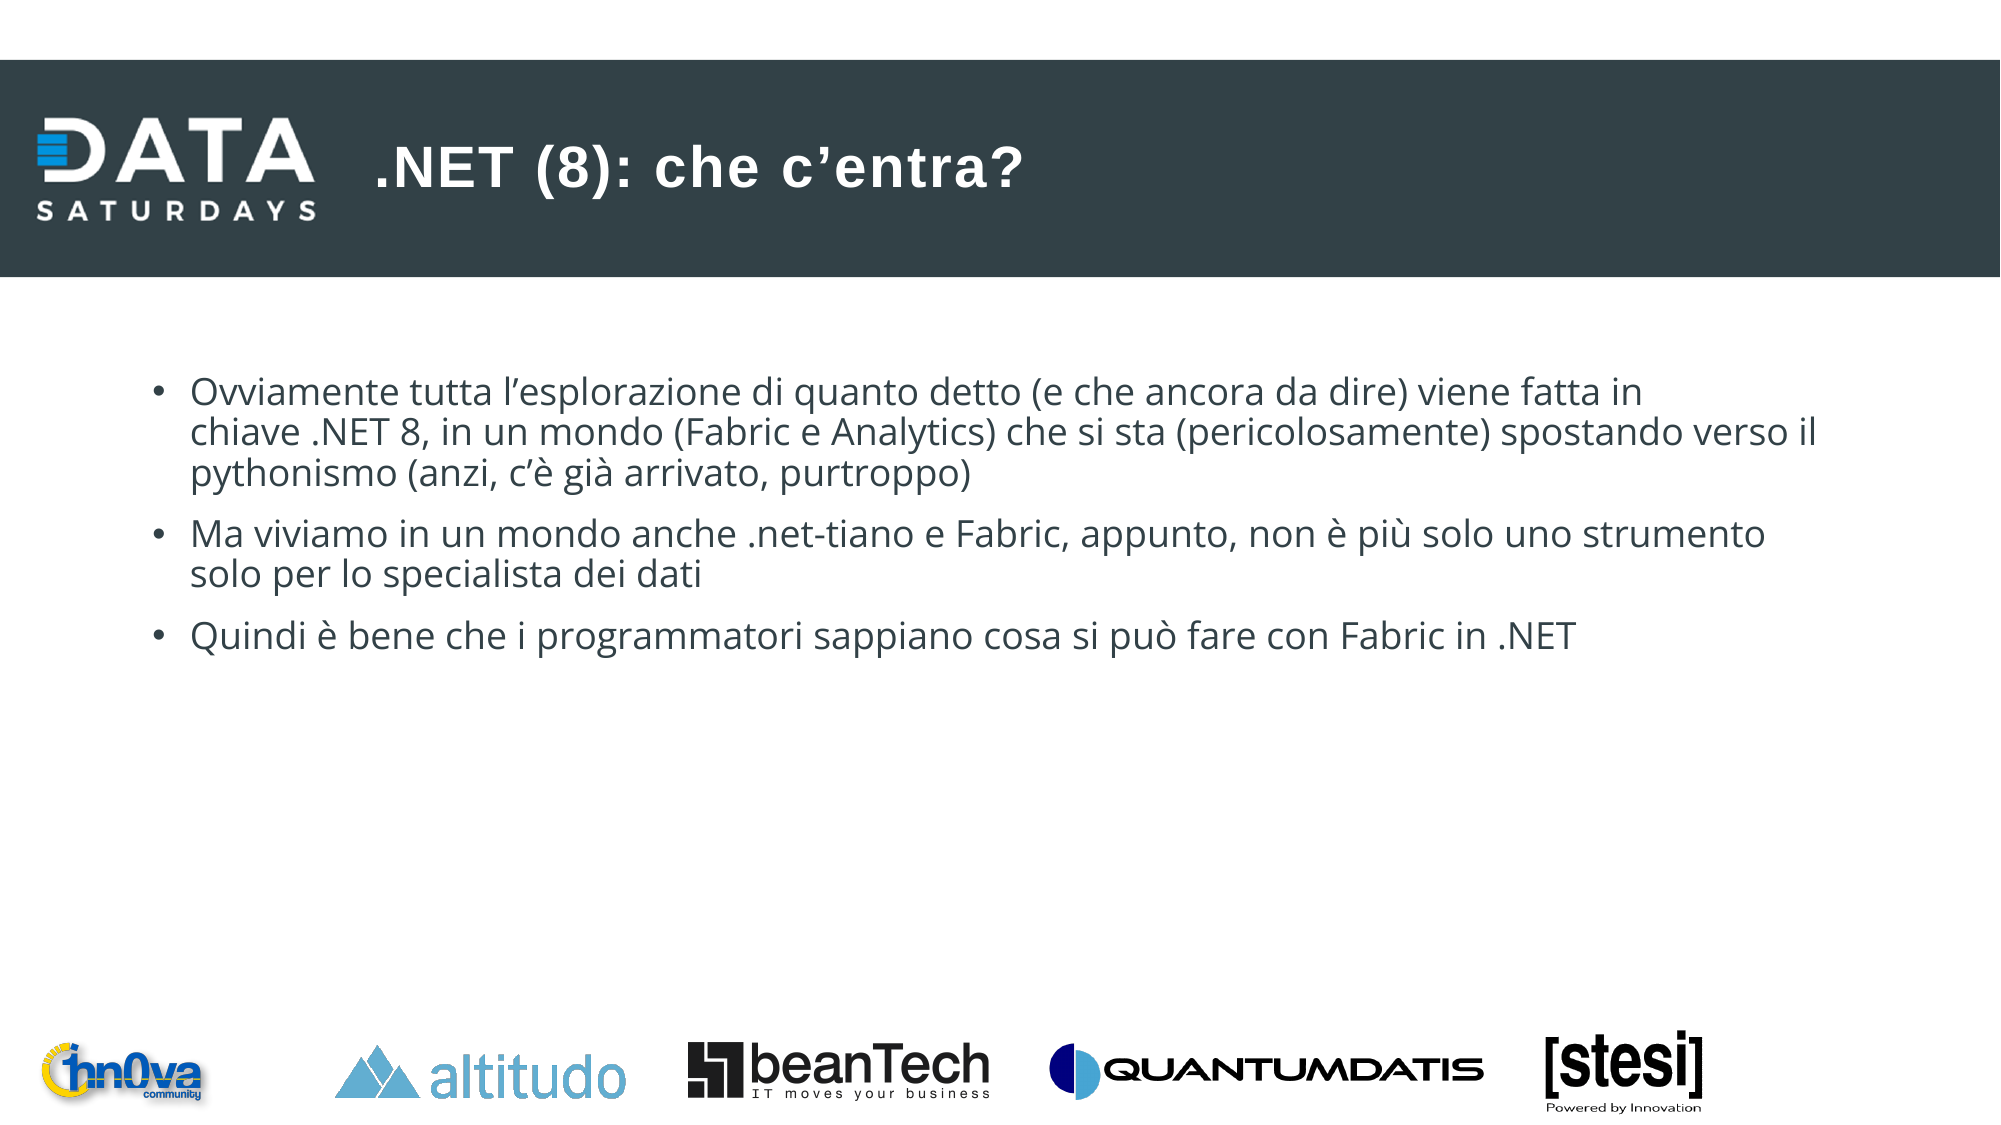

# .NET (8): che c’entra?

Ovviamente tutta l’esplorazione di quanto detto (e che ancora da dire) viene fatta in chiave .NET 8, in un mondo (Fabric e Analytics) che si sta (pericolosamente) spostando verso il pythonismo (anzi, c’è già arrivato, purtroppo)
Ma viviamo in un mondo anche .net-tiano e Fabric, appunto, non è più solo uno strumento solo per lo specialista dei dati
Quindi è bene che i programmatori sappiano cosa si può fare con Fabric in .NET